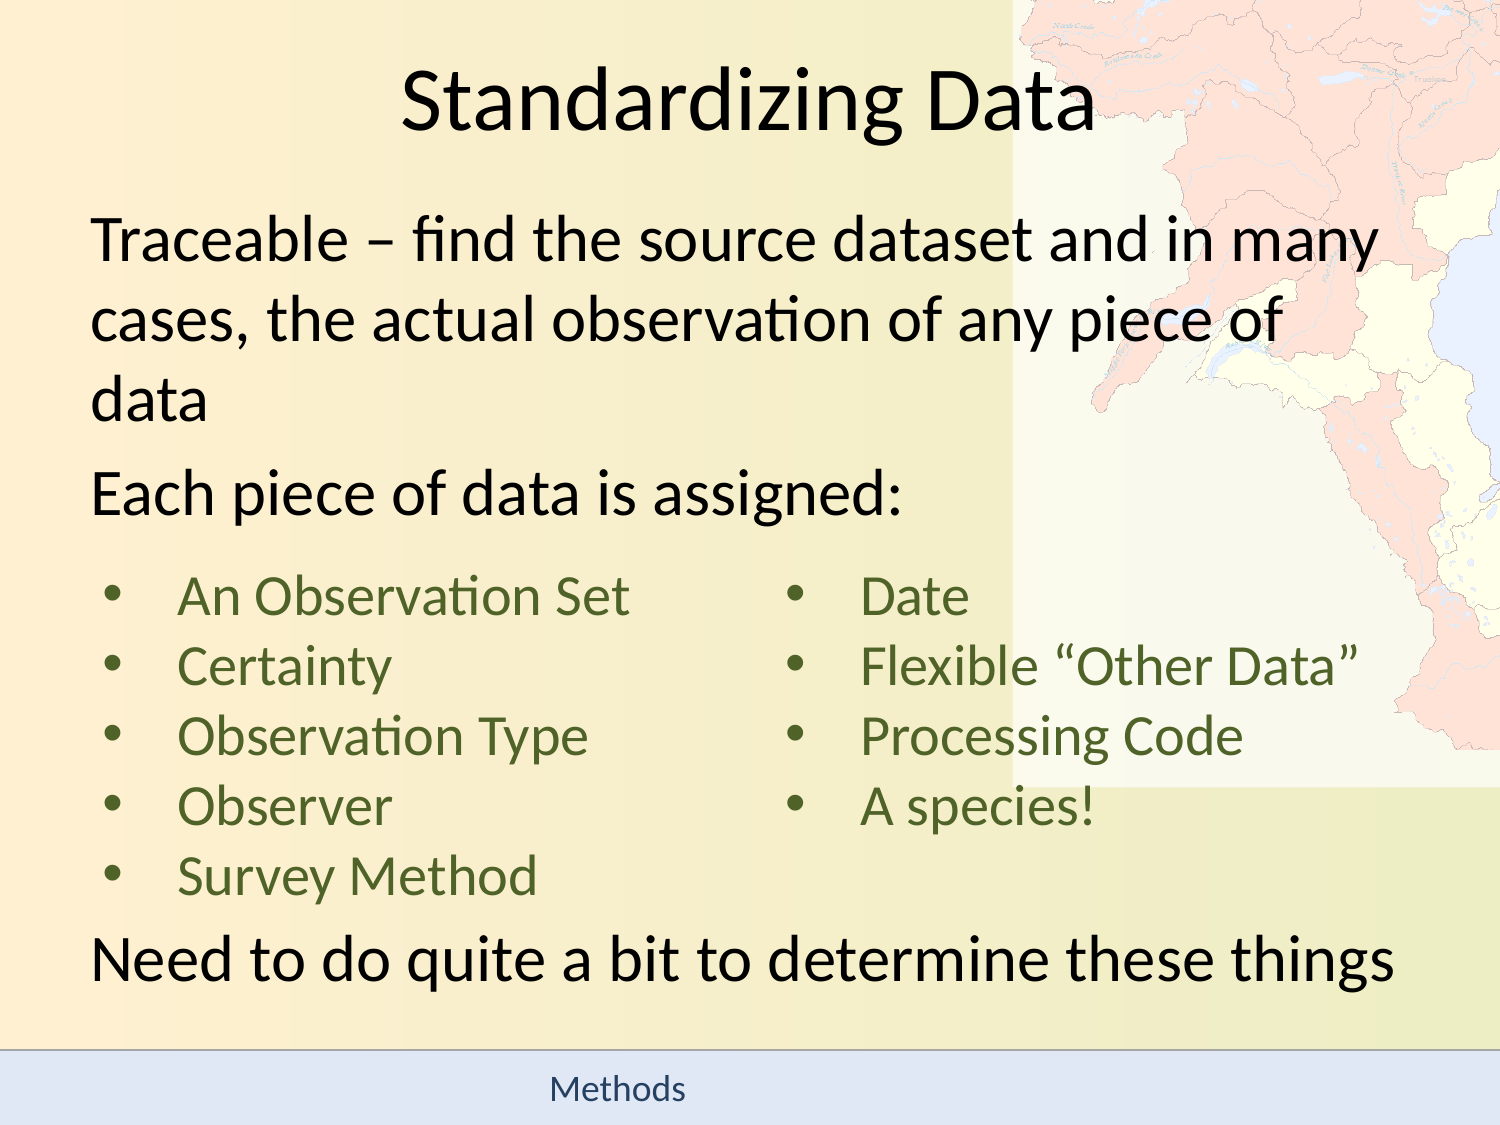

# Standardizing Data
Traceable – find the source dataset and in many cases, the actual observation of any piece of data
Each piece of data is assigned:

Need to do quite a bit to determine these things
An Observation Set
Certainty
Observation Type
Observer
Survey Method
Date
Flexible “Other Data”
Processing Code
A species!
Methods